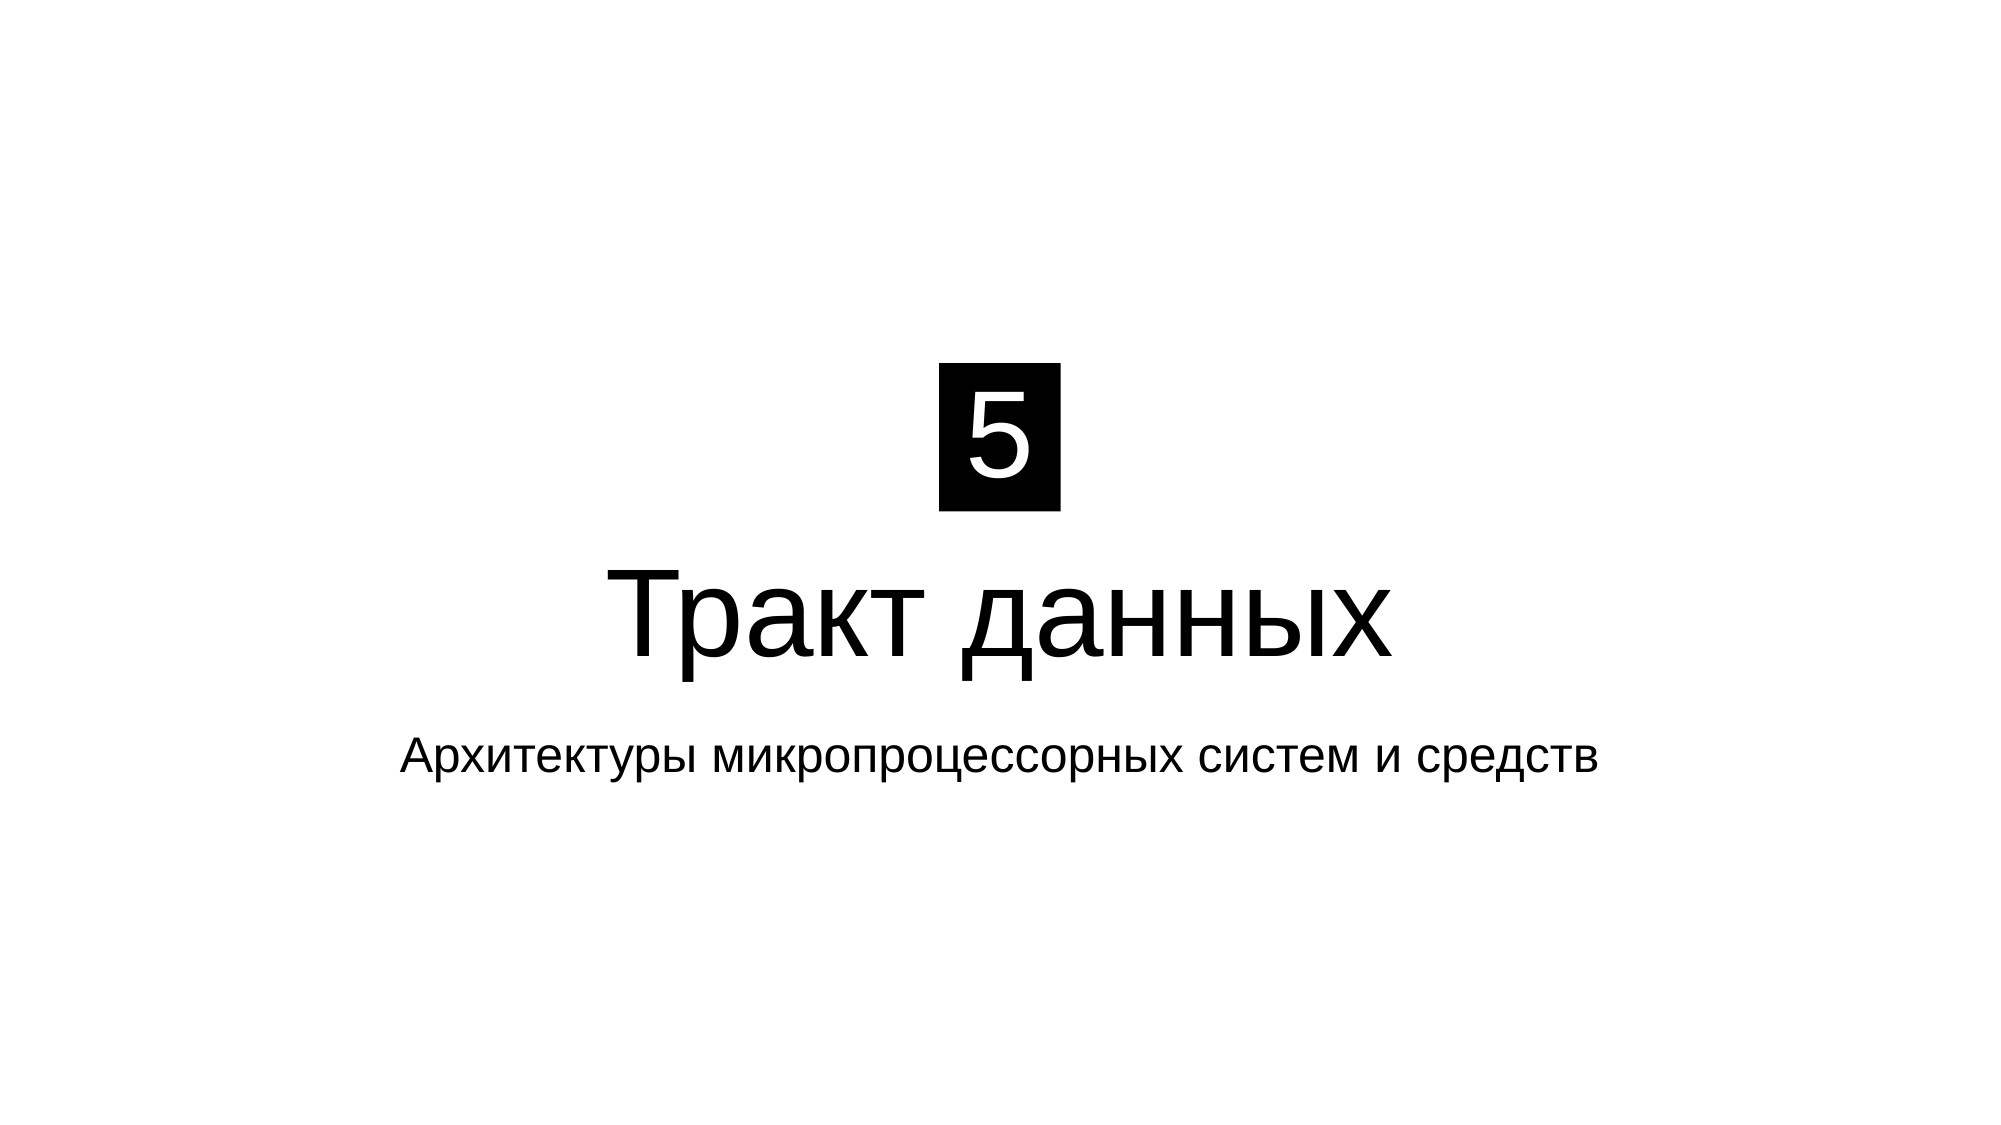

# Тракт данных
5
Архитектуры микропроцессорных систем и средств